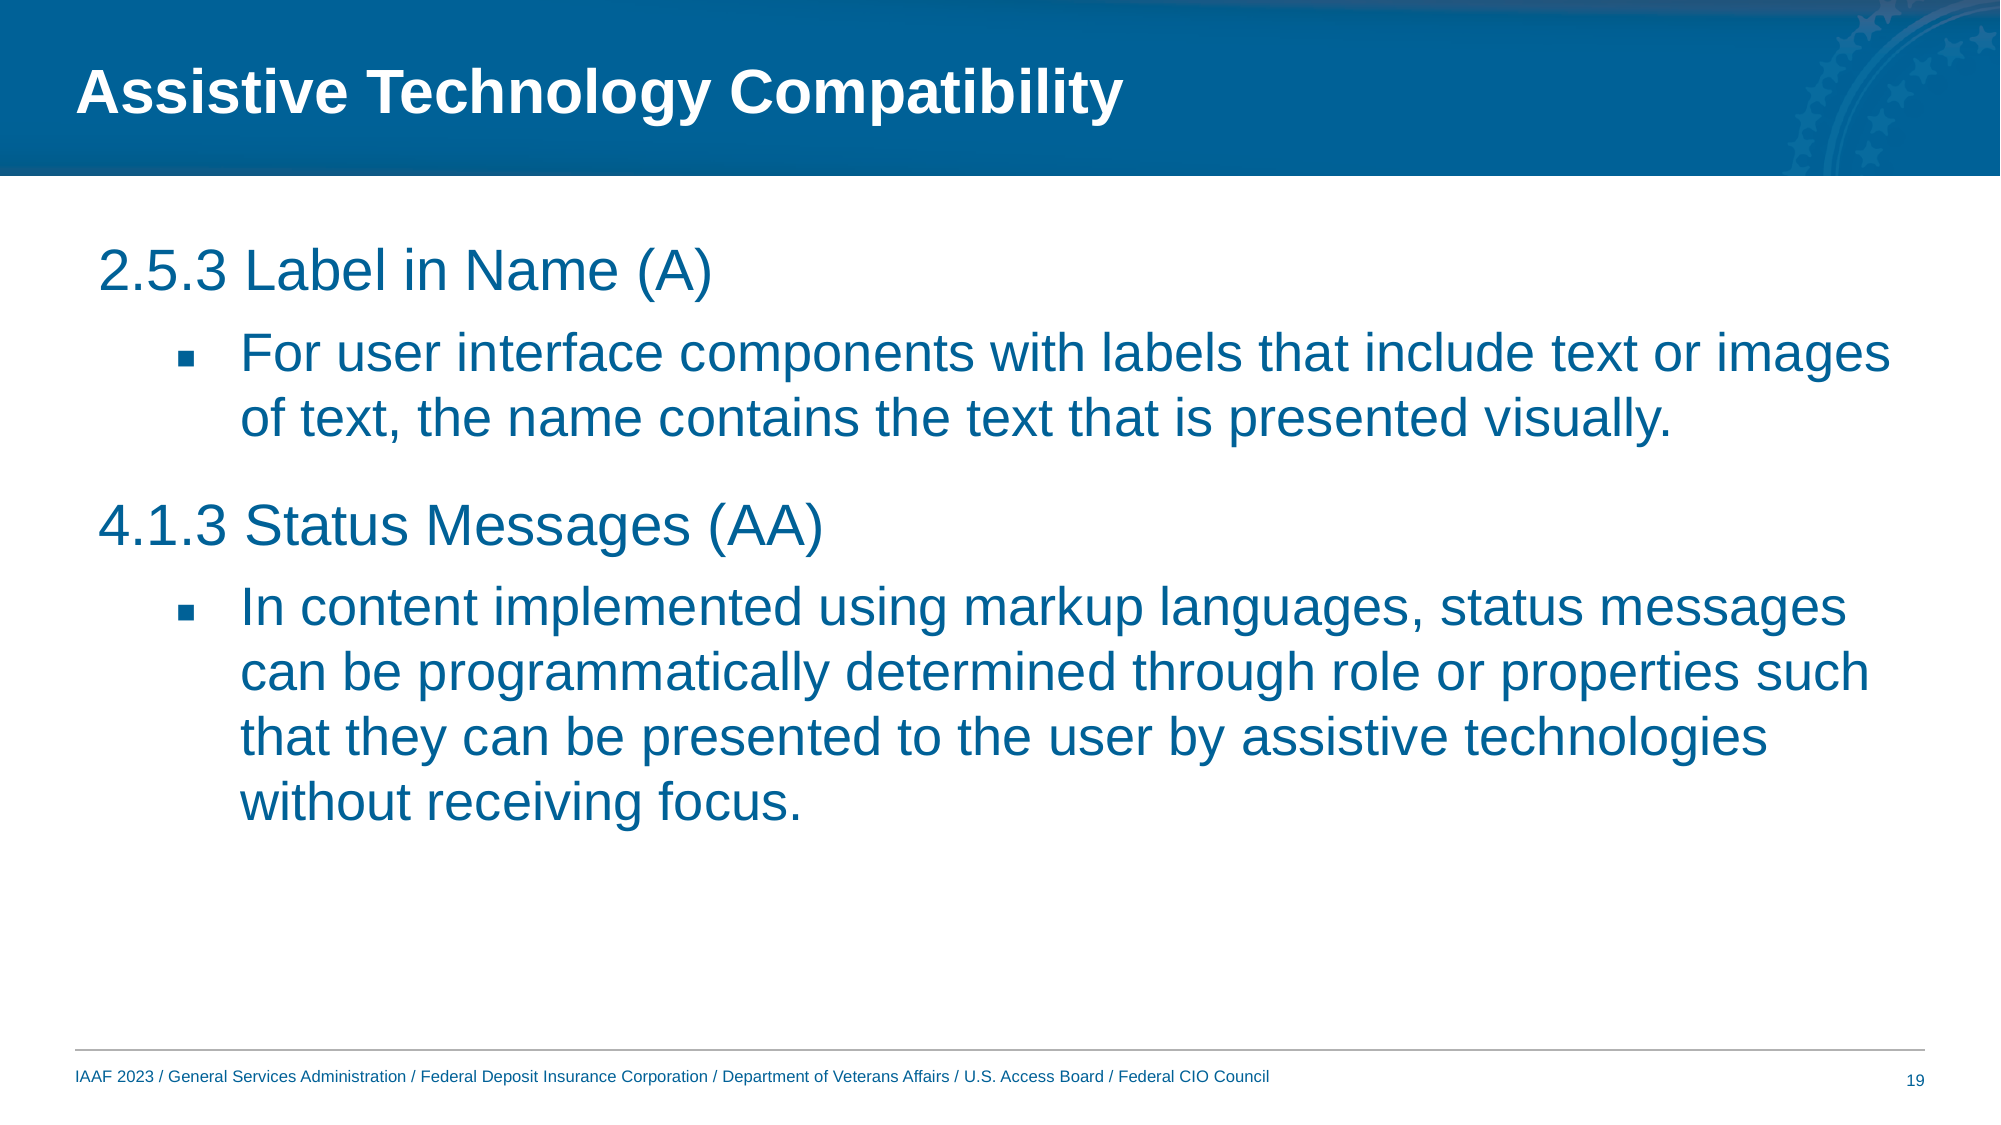

# Assistive Technology Compatibility
2.5.3 Label in Name (A)
For user interface components with labels that include text or images of text, the name contains the text that is presented visually.
4.1.3 Status Messages (AA)
In content implemented using markup languages, status messages can be programmatically determined through role or properties such that they can be presented to the user by assistive technologies without receiving focus.
19